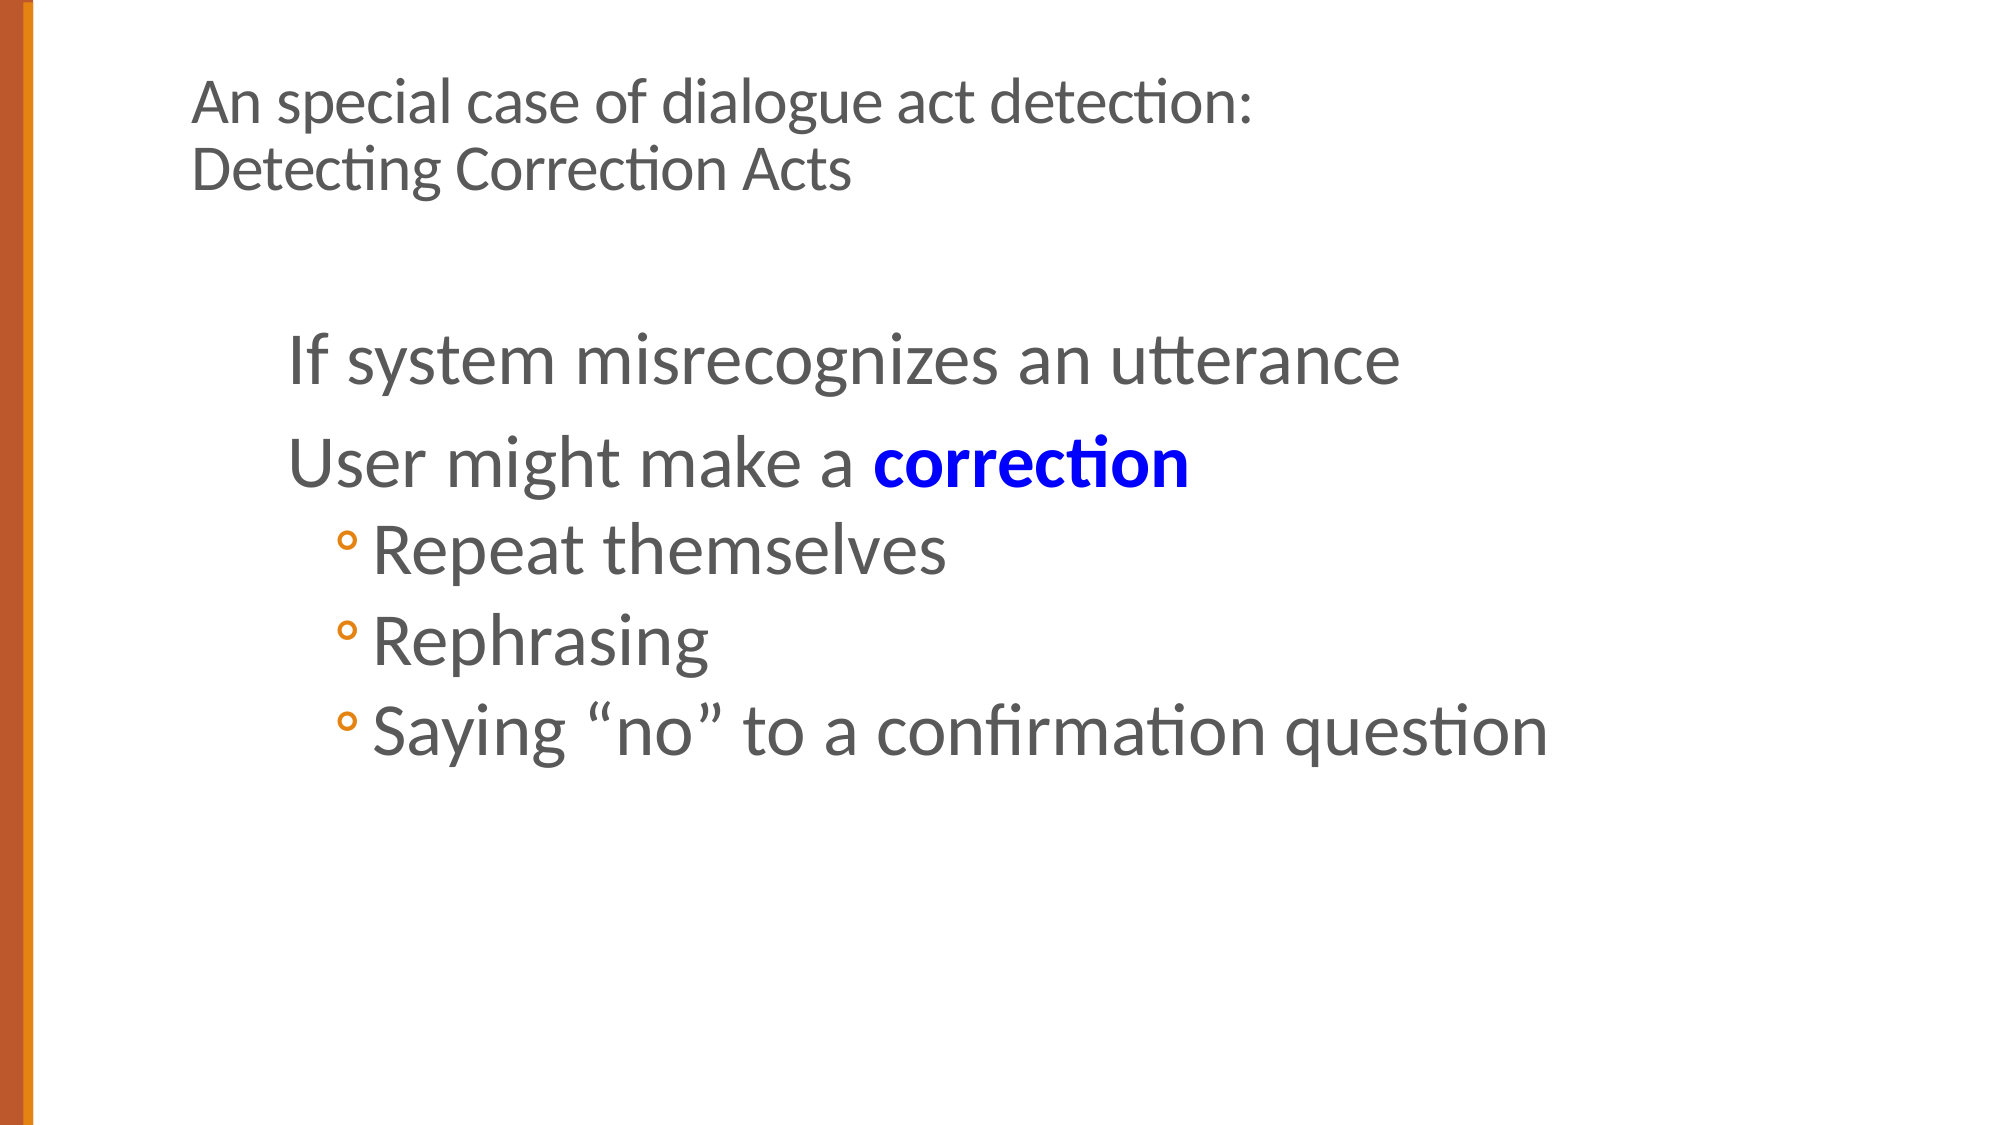

# An special case of dialogue act detection: Detecting Correction Acts
If system misrecognizes an utterance
User might make a correction
Repeat themselves
Rephrasing
Saying “no” to a confirmation question